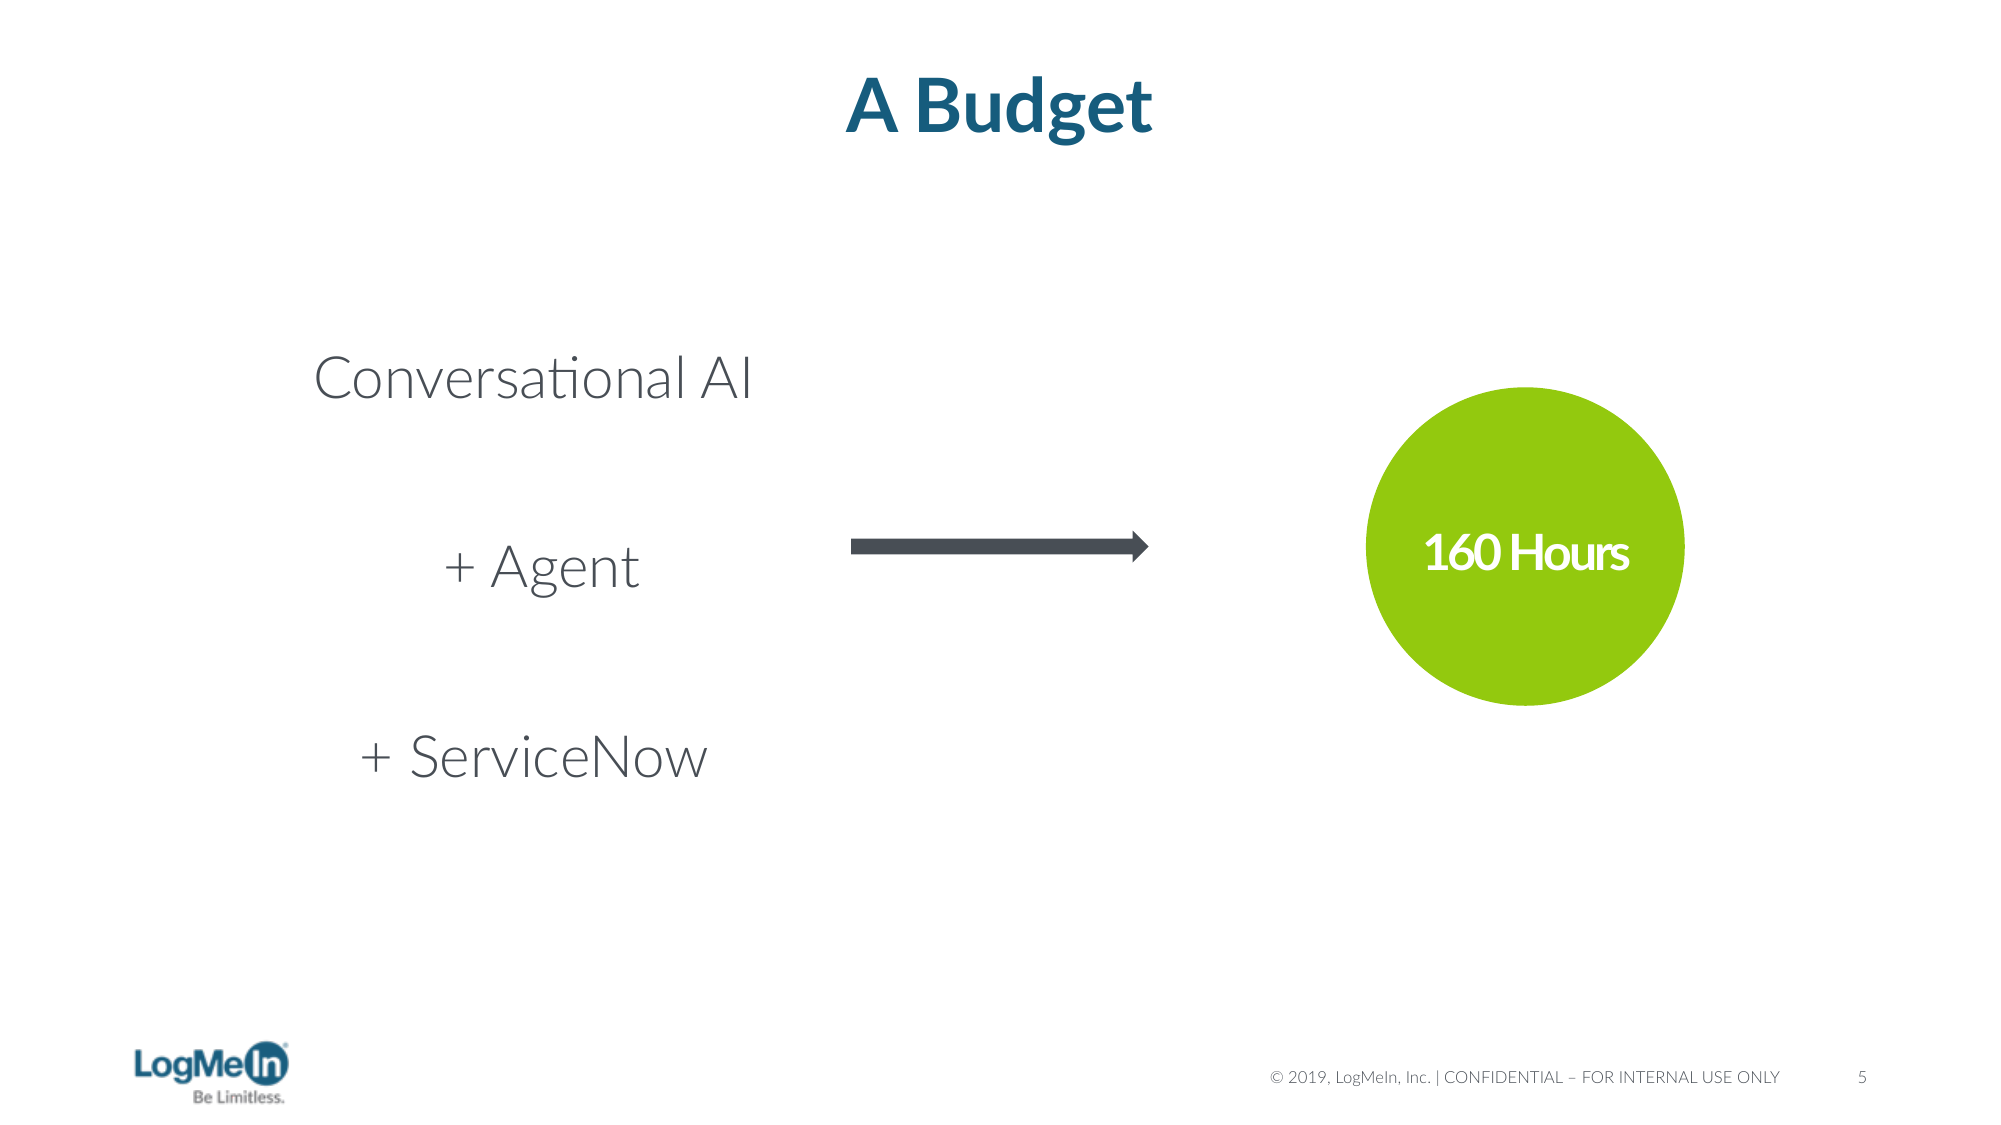

# A Budget
Conversational AI
+ Agent
+ ServiceNow
160 Hours